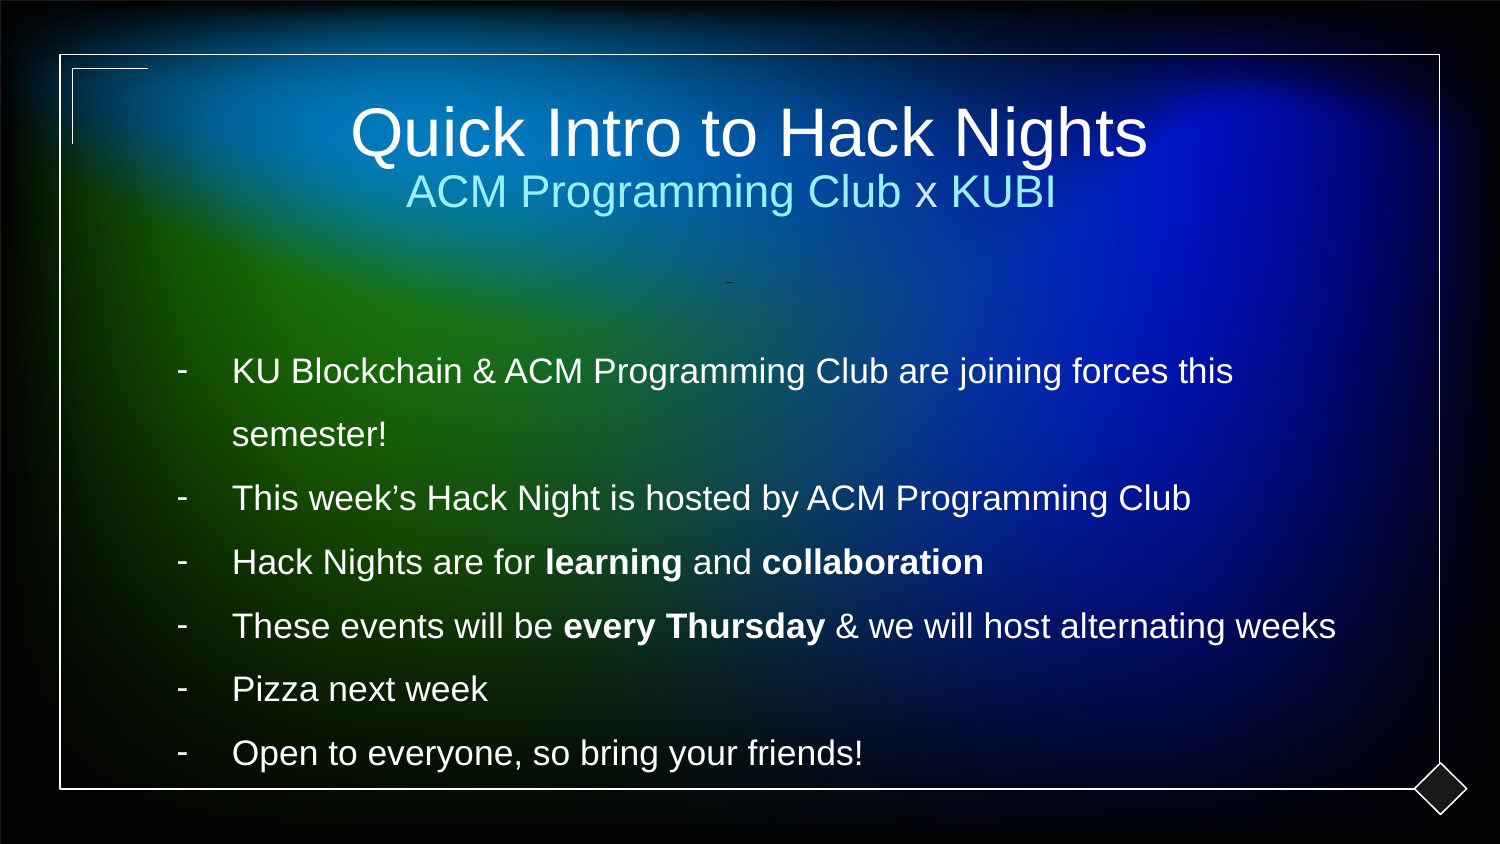

# Quick Intro to Hack Nights
ACM Programming Club x KUBI
KU Blockchain & ACM Programming Club are joining forces this semester!
This week’s Hack Night is hosted by ACM Programming Club
Hack Nights are for learning and collaboration
These events will be every Thursday & we will host alternating weeks
Pizza next week
Open to everyone, so bring your friends!